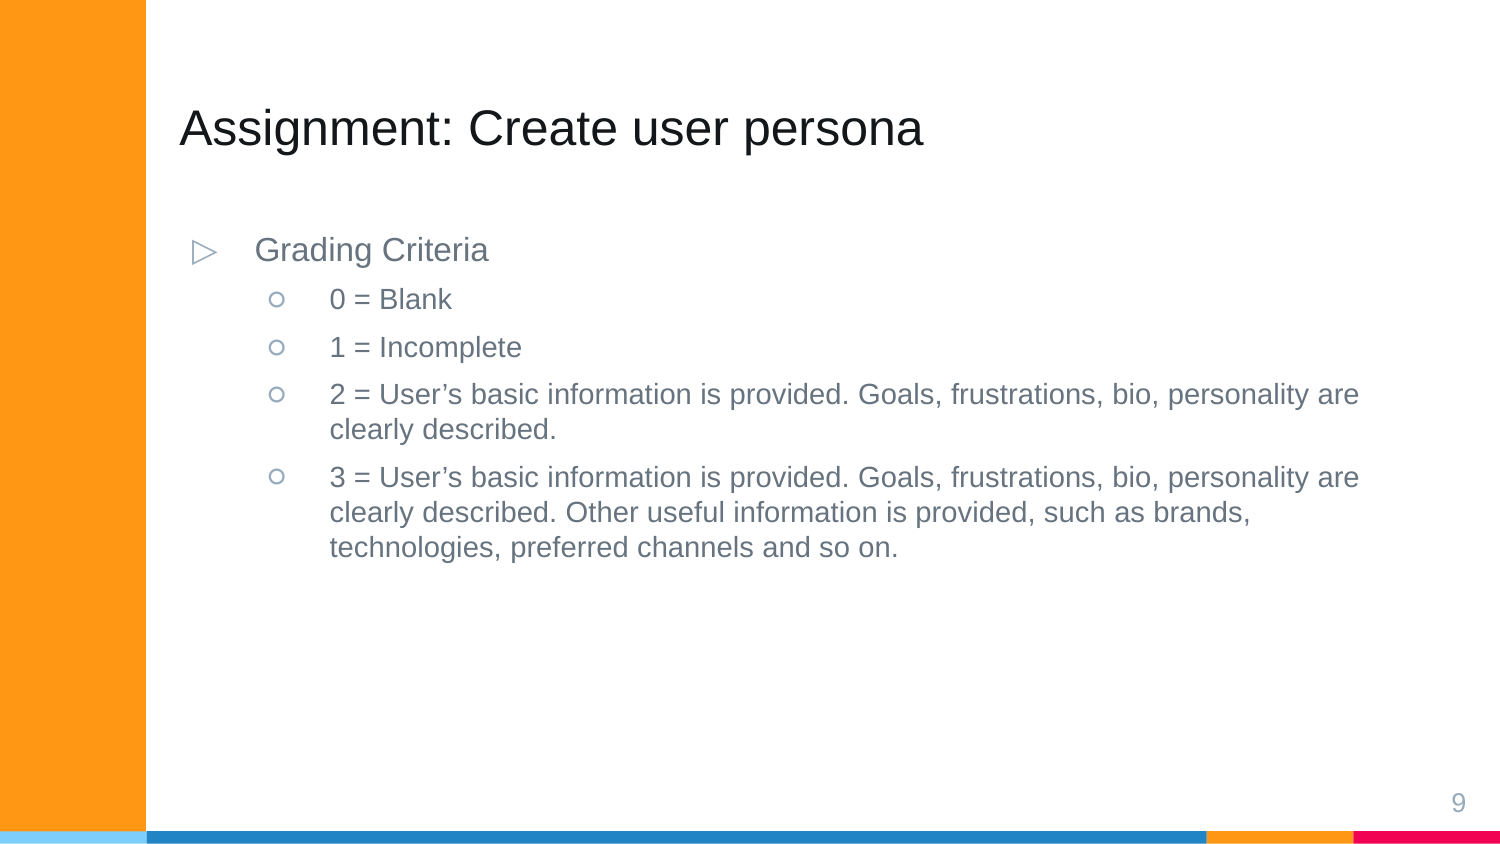

# Assignment: Create user persona
Grading Criteria
0 = Blank
1 = Incomplete
2 = User’s basic information is provided. Goals, frustrations, bio, personality are clearly described.
3 = User’s basic information is provided. Goals, frustrations, bio, personality are clearly described. Other useful information is provided, such as brands, technologies, preferred channels and so on.

9